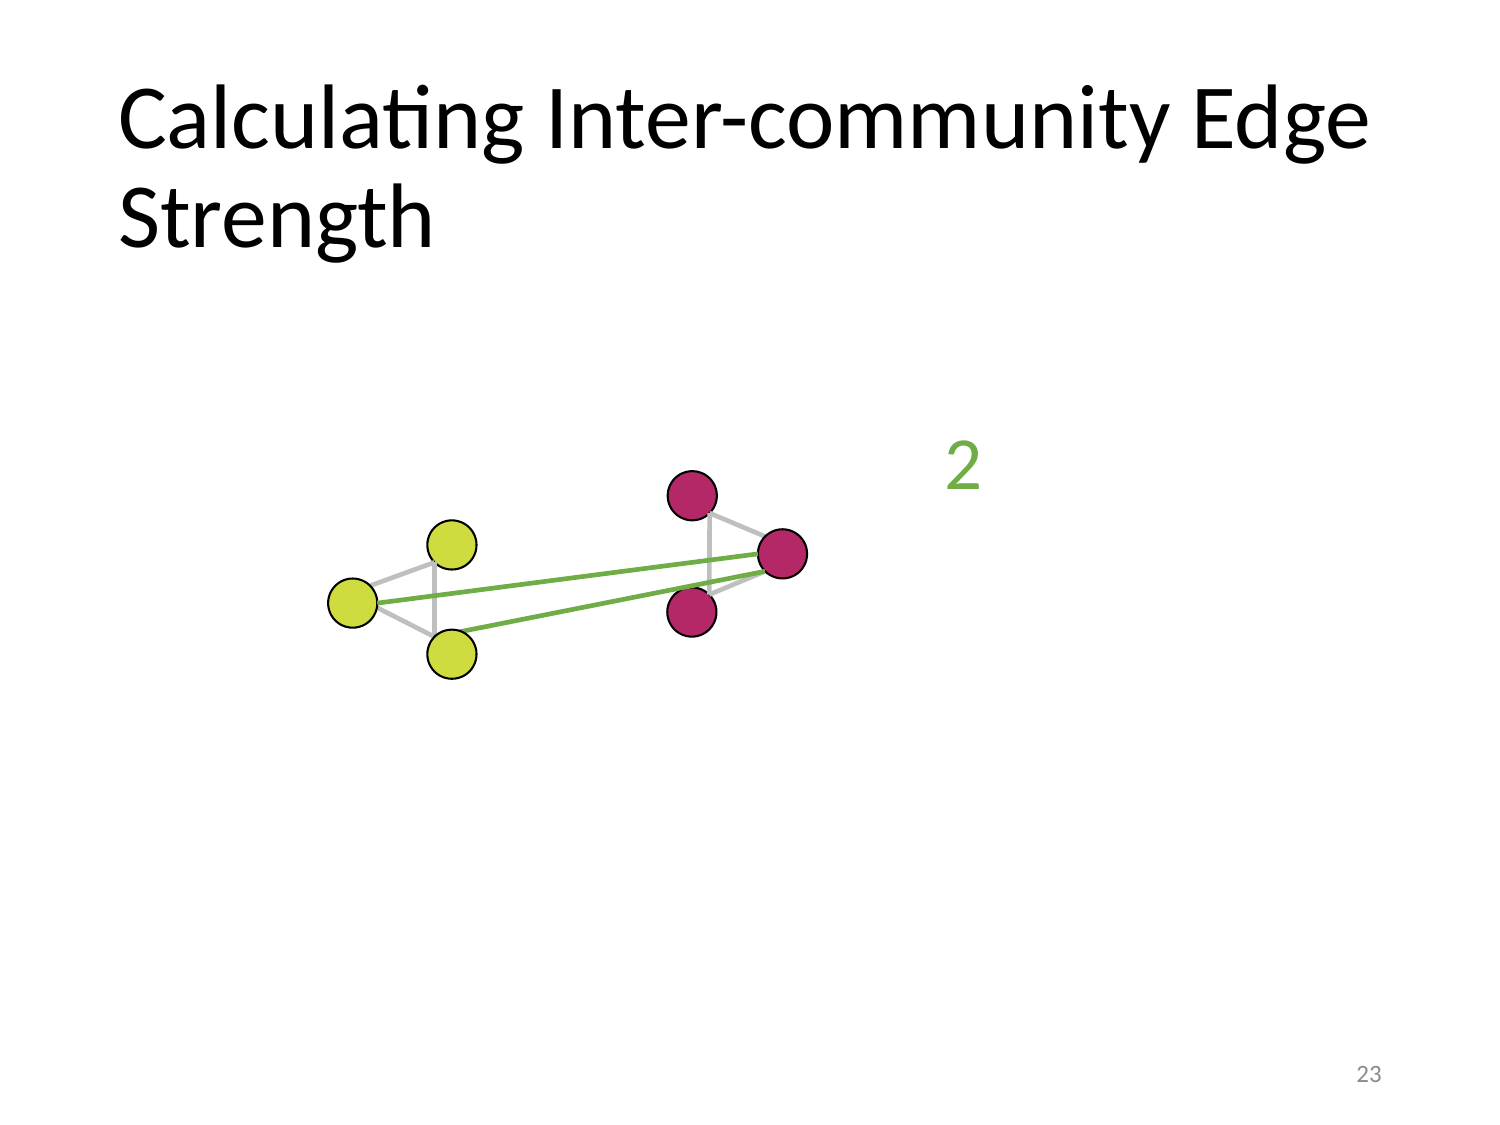

# Calculating Inter-community Edge Strength
2

23